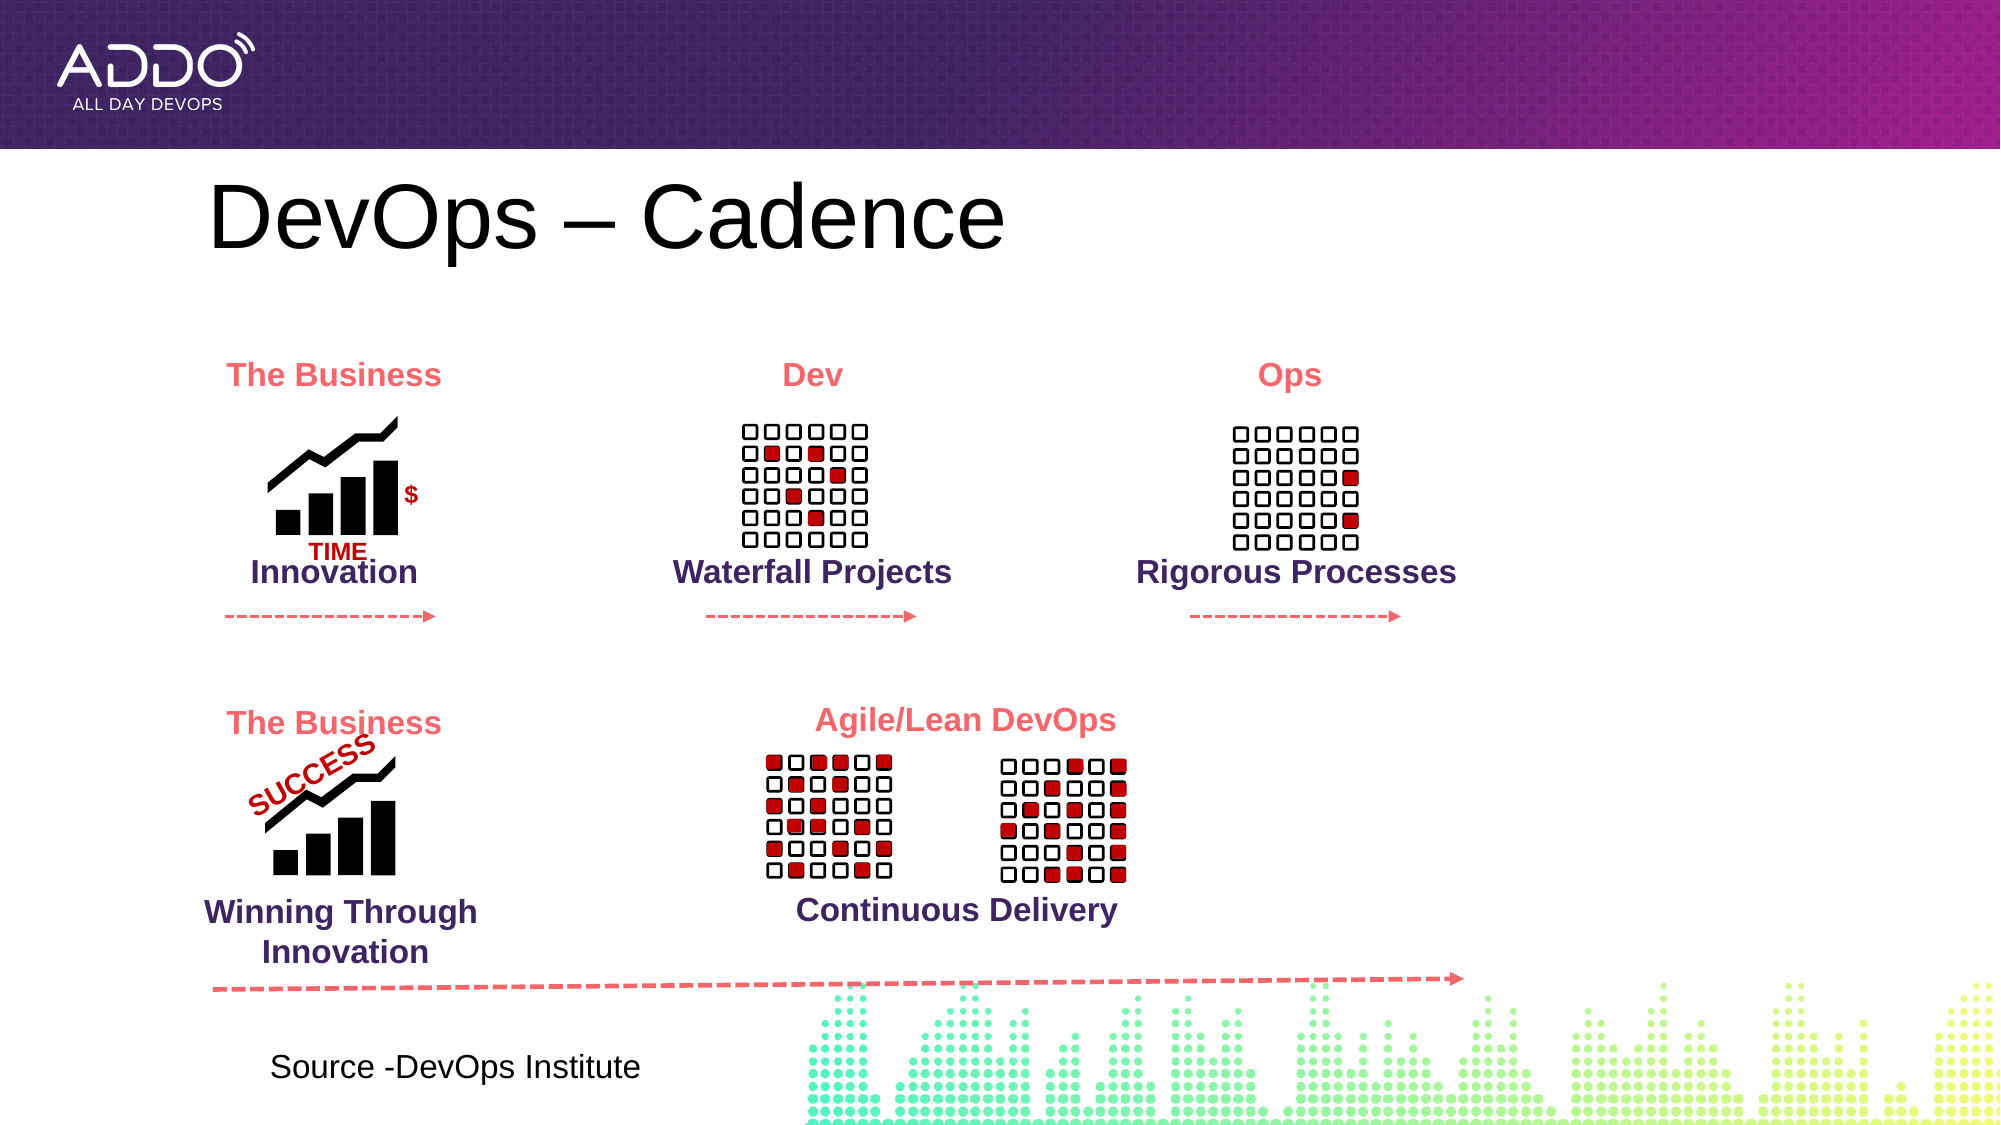

DevOps – Cadence
Dev
Ops
The Business

$

TIME
Innovation
Waterfall Projects
Rigorous Processes
Agile/Lean DevOps
The Business
SUCCESS

Continuous Delivery
Winning Through
Innovation
Source -DevOps Institute